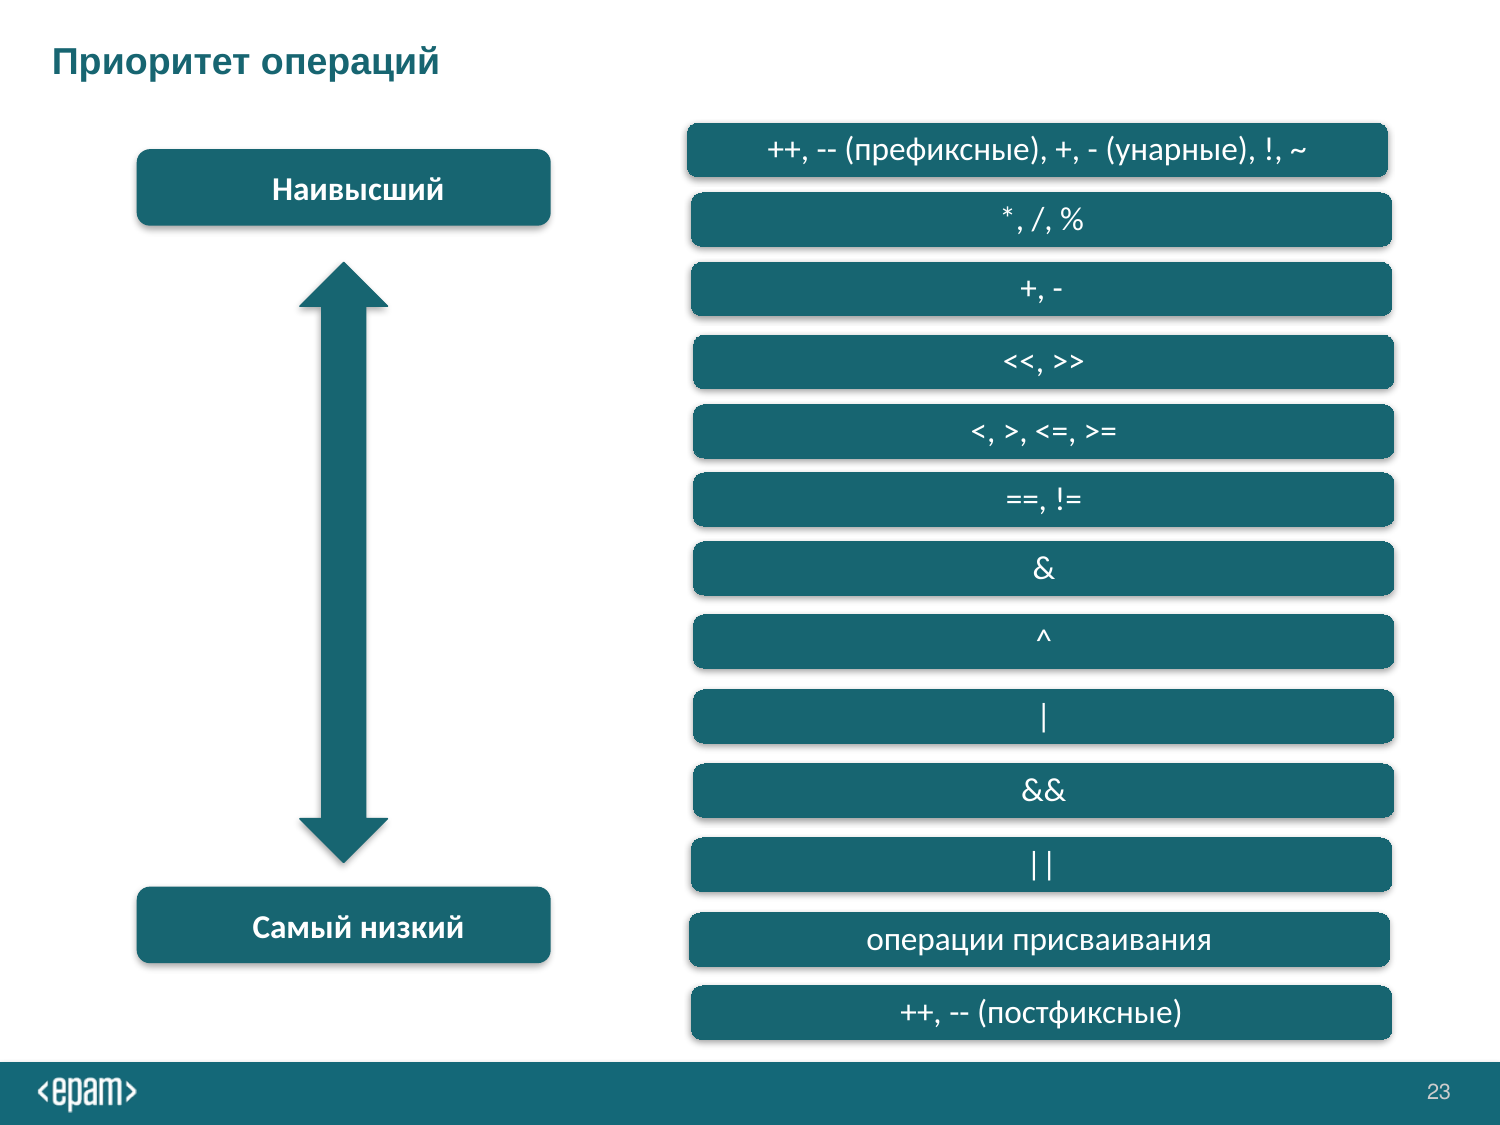

# Приоритет операций
++, -- (префиксные), +, - (унарные), !, ~
*, /, %
+, -
<<, >>
<, >, <=, >=
==, !=
&
^
|
&&
||
операции присваивания
++, -- (постфиксные)
Наивысший

Самый низкий